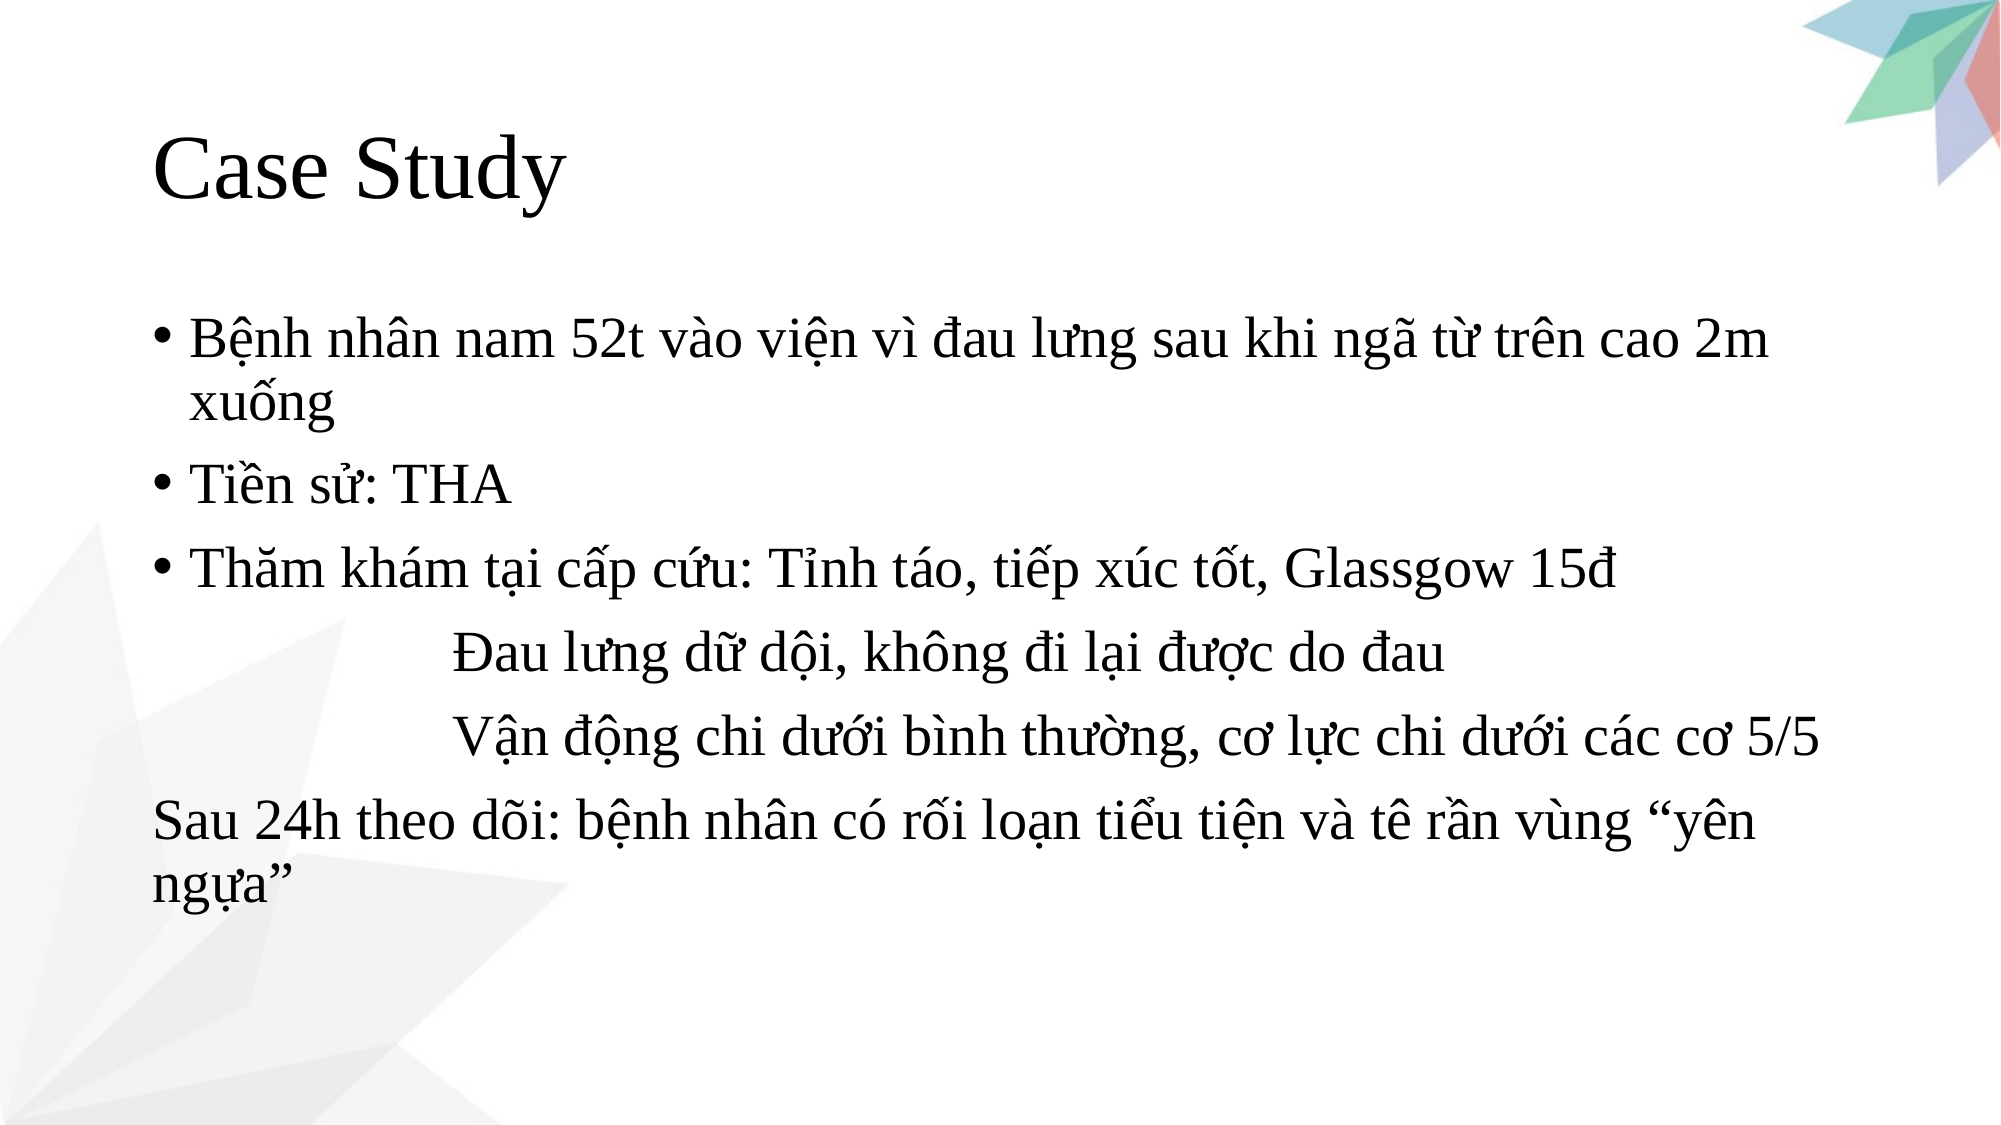

# Case Study
Bệnh nhân nam 52t vào viện vì đau lưng sau khi ngã từ trên cao 2m xuống
Tiền sử: THA
Thăm khám tại cấp cứu: Tỉnh táo, tiếp xúc tốt, Glassgow 15đ
		Đau lưng dữ dội, không đi lại được do đau
		Vận động chi dưới bình thường, cơ lực chi dưới các cơ 5/5
Sau 24h theo dõi: bệnh nhân có rối loạn tiểu tiện và tê rần vùng “yên ngựa”